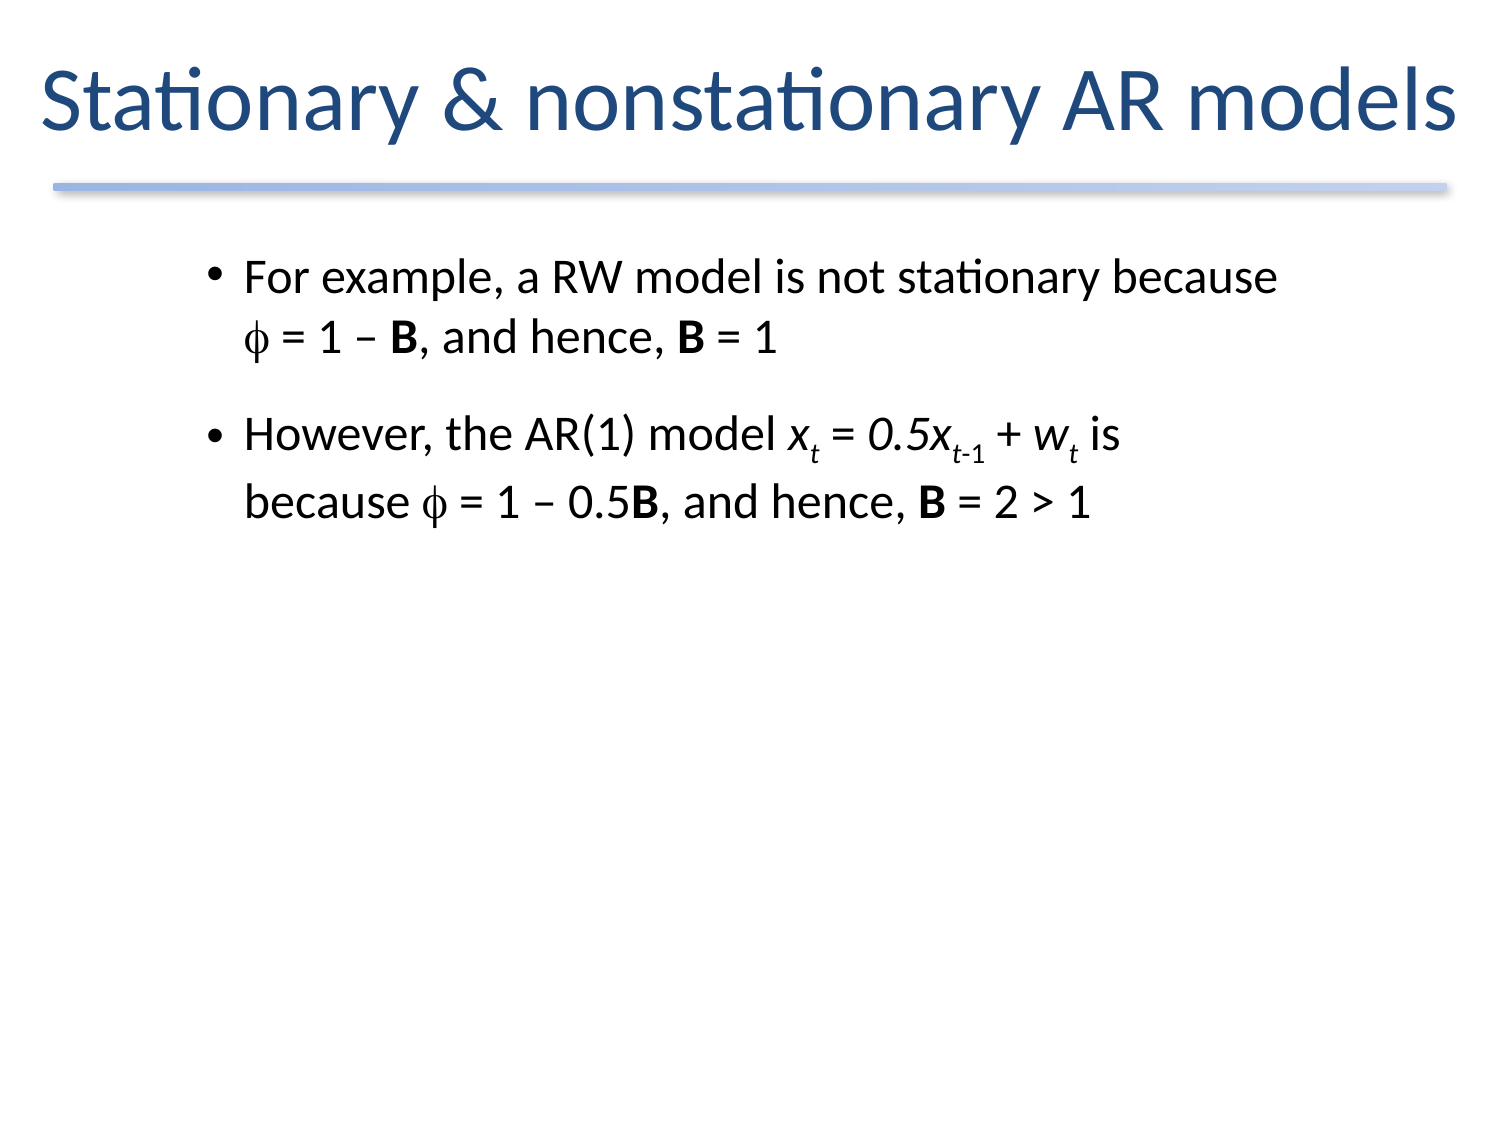

# Stationary & nonstationary AR models

For example, a RW model is not stationary because φ = 1 – B, and hence, B = 1
However, the AR(1) model xt = 0.5xt-1 + wt is because φ = 1 – 0.5B, and hence, B = 2 > 1